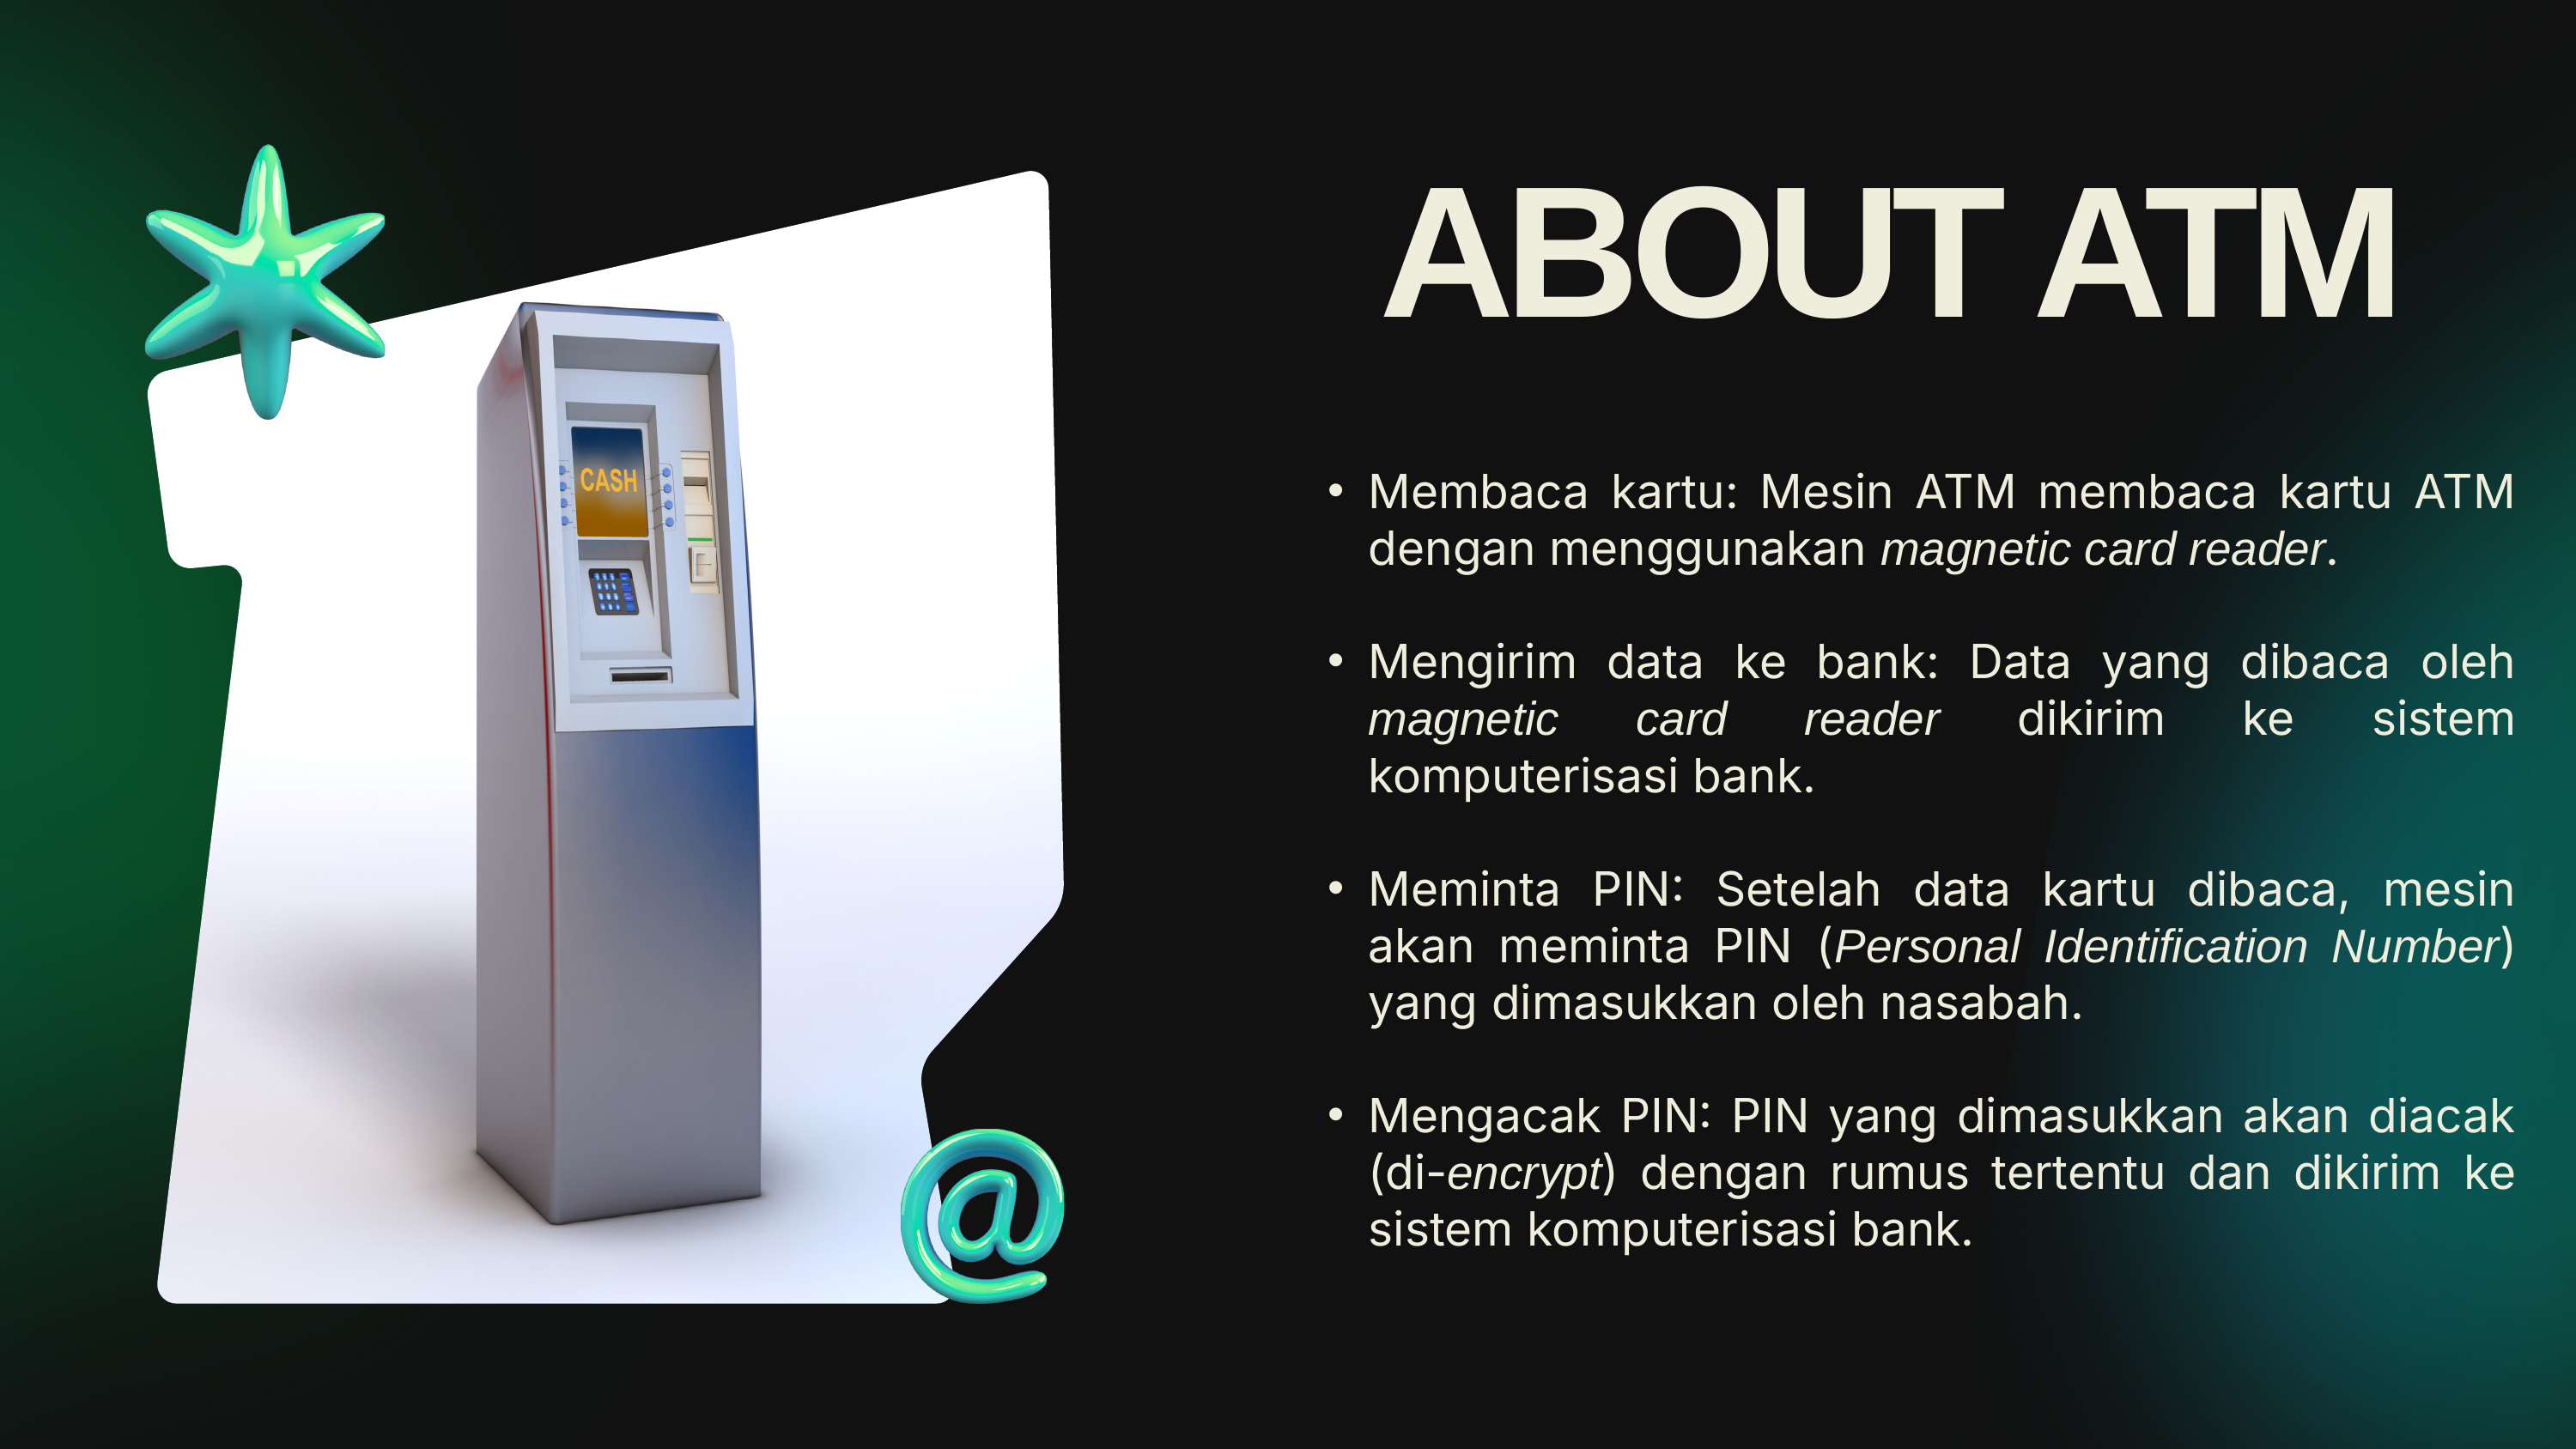

ABOUT ATM
Membaca kartu: Mesin ATM membaca kartu ATM dengan menggunakan magnetic card reader.

Mengirim data ke bank: Data yang dibaca oleh magnetic card reader dikirim ke sistem komputerisasi bank.

Meminta PIN: Setelah data kartu dibaca, mesin akan meminta PIN (Personal Identification Number) yang dimasukkan oleh nasabah.

Mengacak PIN: PIN yang dimasukkan akan diacak (di-encrypt) dengan rumus tertentu dan dikirim ke sistem komputerisasi bank.